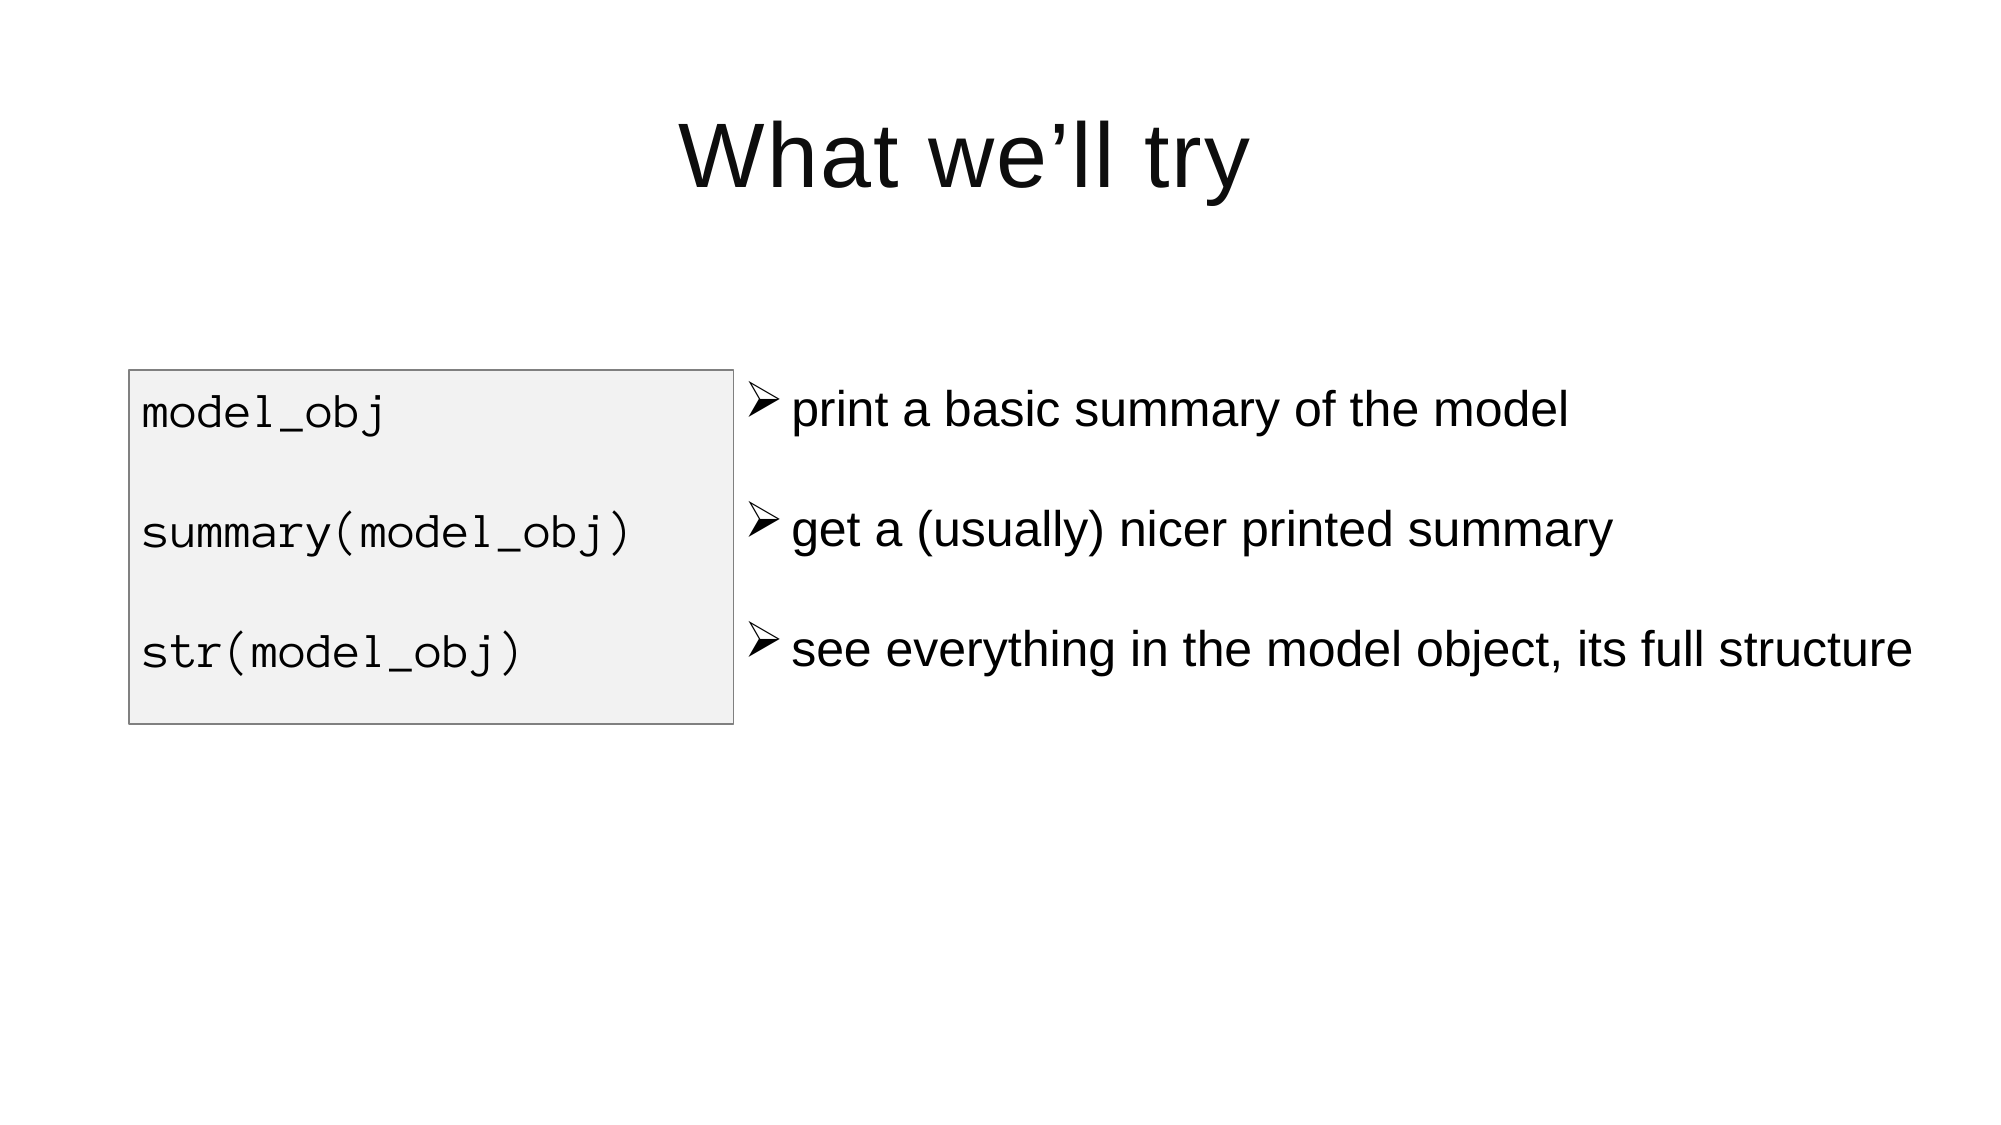

# What we’ll try
print a basic summary of the model

get a (usually) nicer printed summary

see everything in the model object, its full structure

model_obj

summary(model_obj)

str(model_obj)